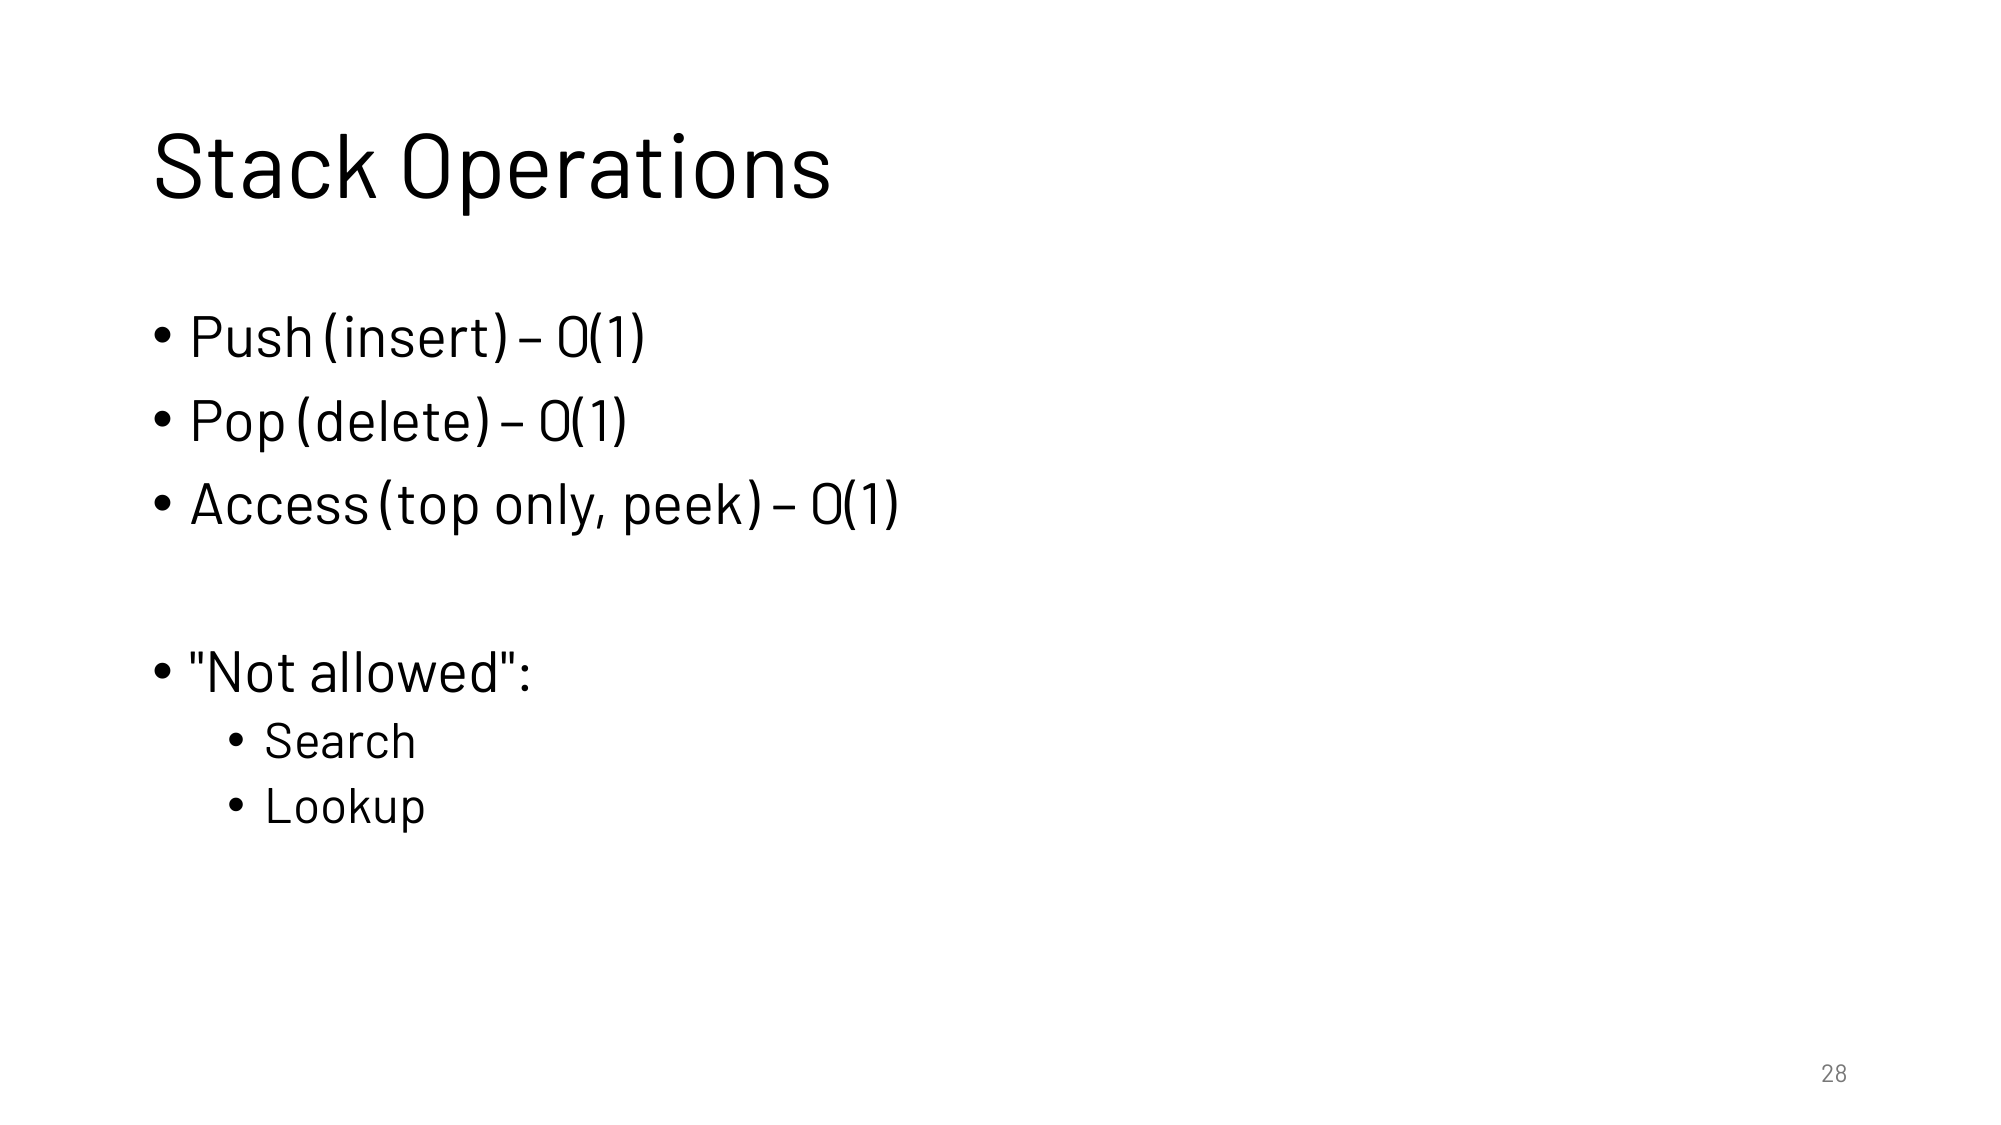

# Stack Operations
Push (insert) – O(1)
Pop (delete) – O(1)
Access (top only, peek) – O(1)

"Not allowed":
Search
Lookup

28